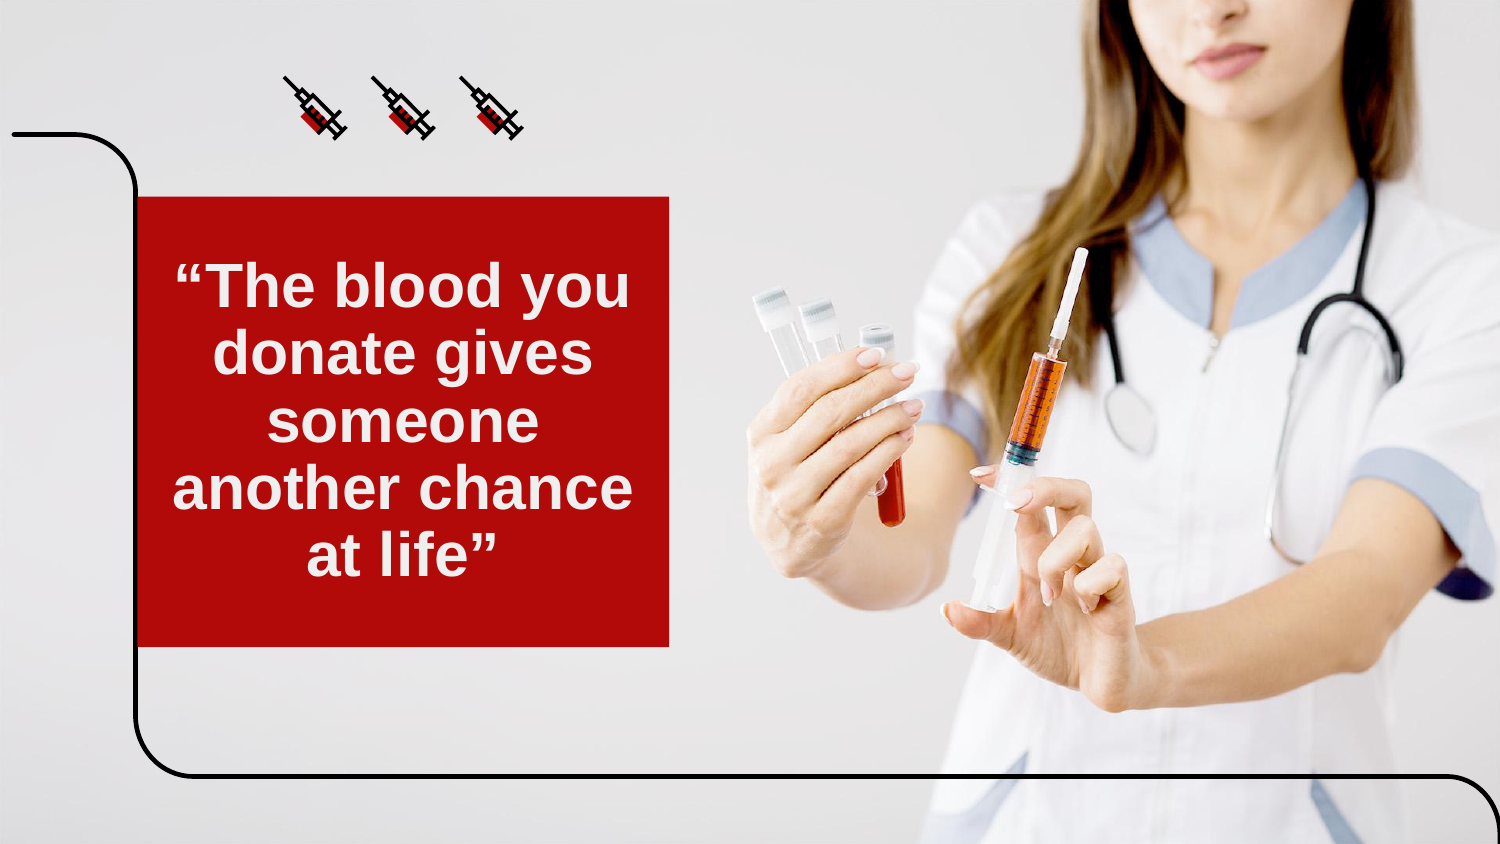

# “The blood you donate gives someone another chance at life”